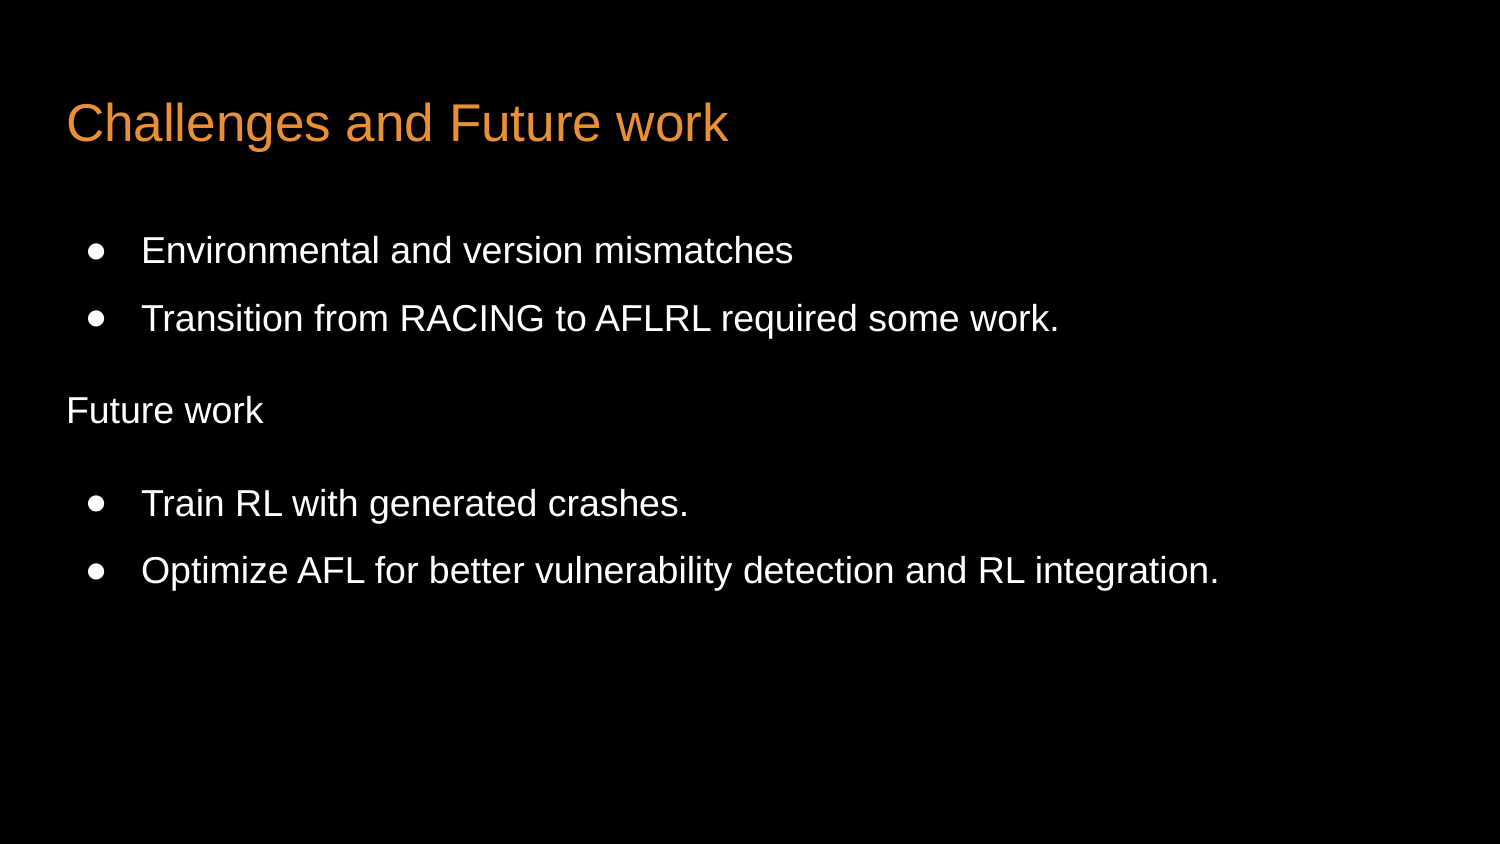

# Challenges and Future work
Environmental and version mismatches
Transition from RACING to AFLRL required some work.
Future work
Train RL with generated crashes.
Optimize AFL for better vulnerability detection and RL integration.